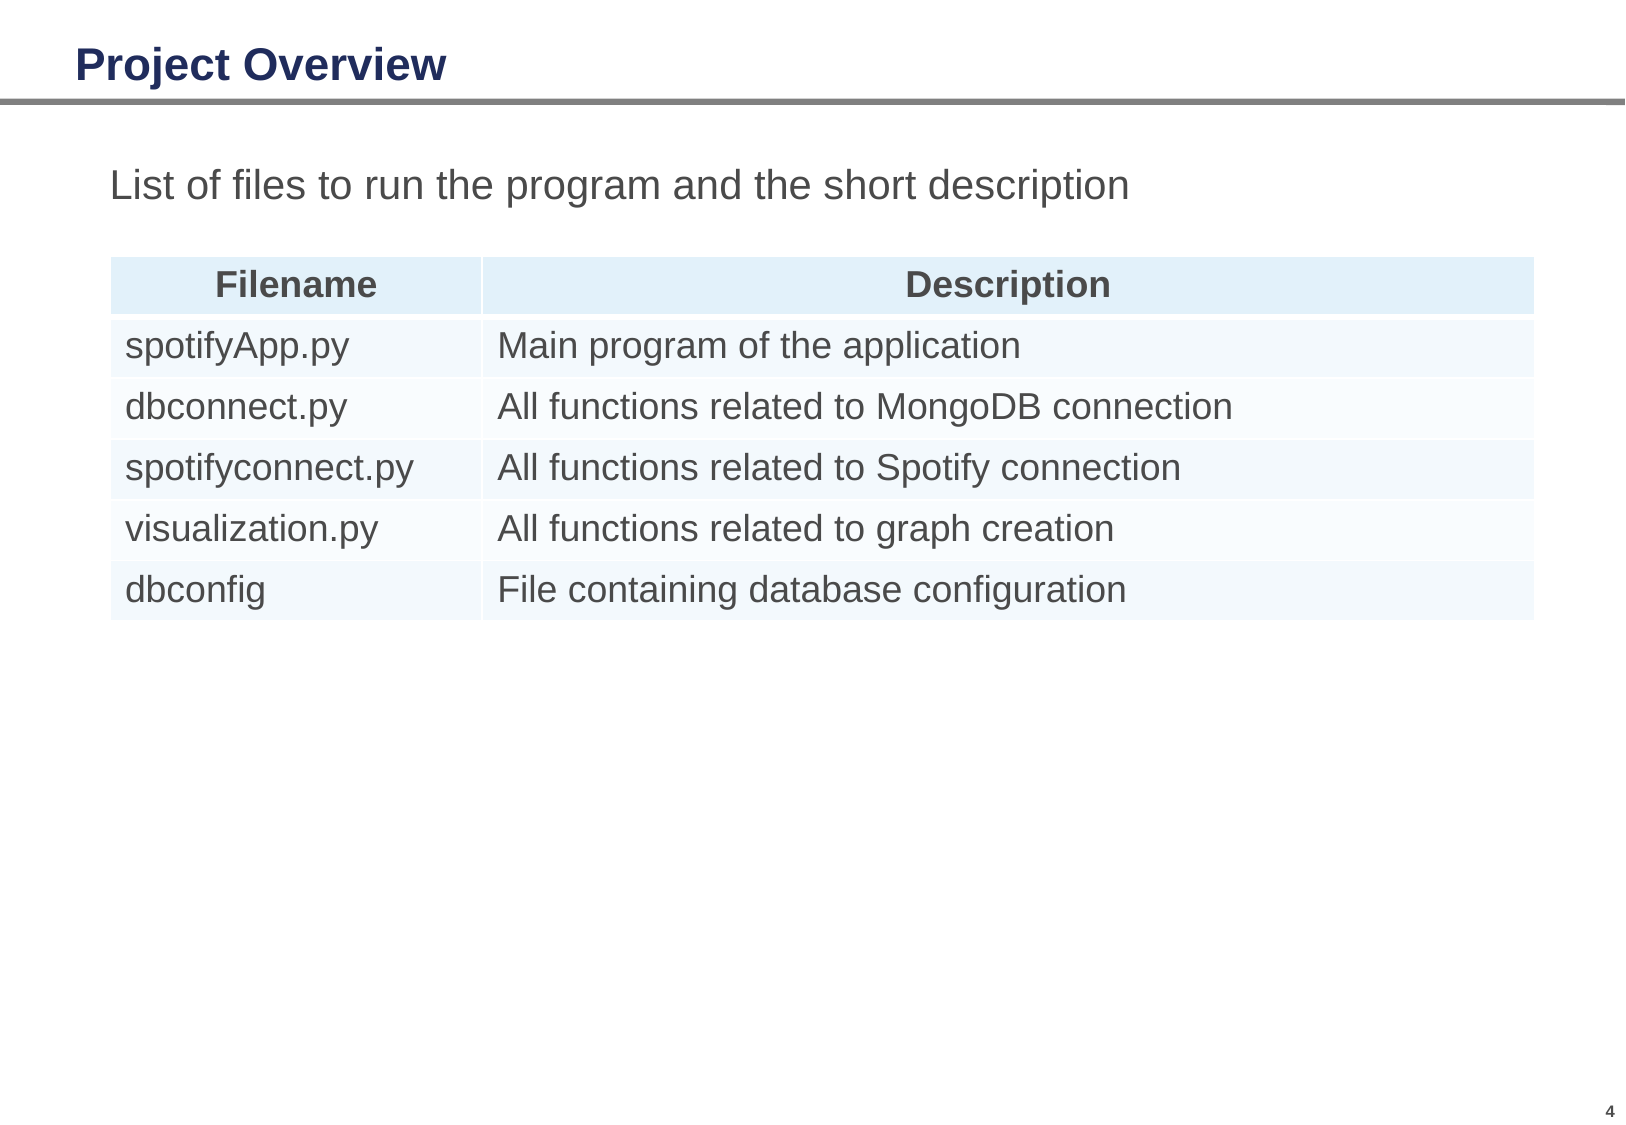

# Project Overview
List of files to run the program and the short description

| Filename | Description |
| --- | --- |
| spotifyApp.py | Main program of the application |
| dbconnect.py | All functions related to MongoDB connection |
| spotifyconnect.py | All functions related to Spotify connection |
| visualization.py | All functions related to graph creation |
| dbconfig | File containing database configuration |